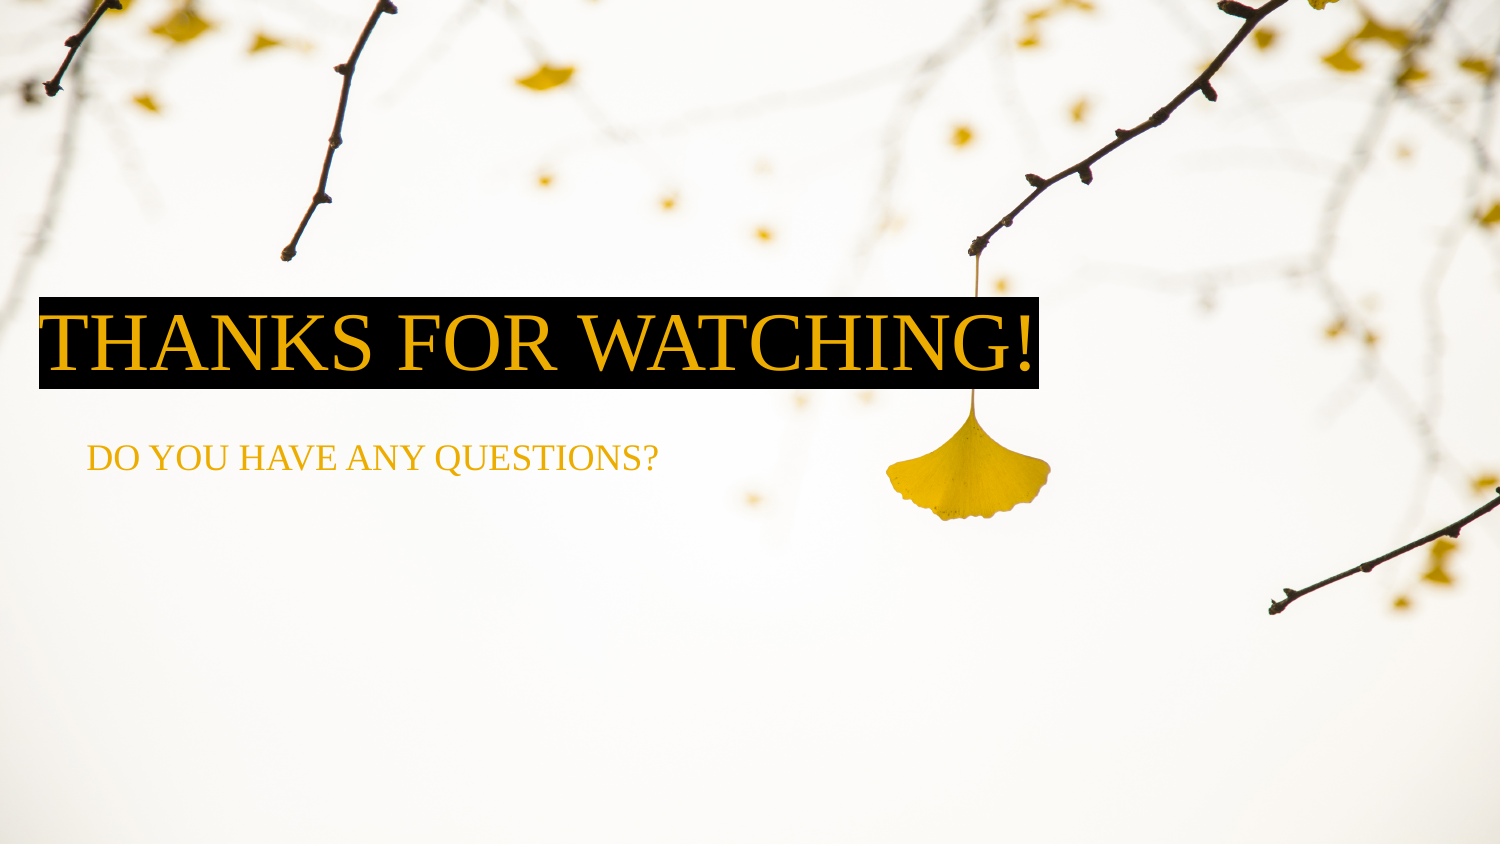

THANKS FOR WATCHING!
DO YOU HAVE ANY QUESTIONS?